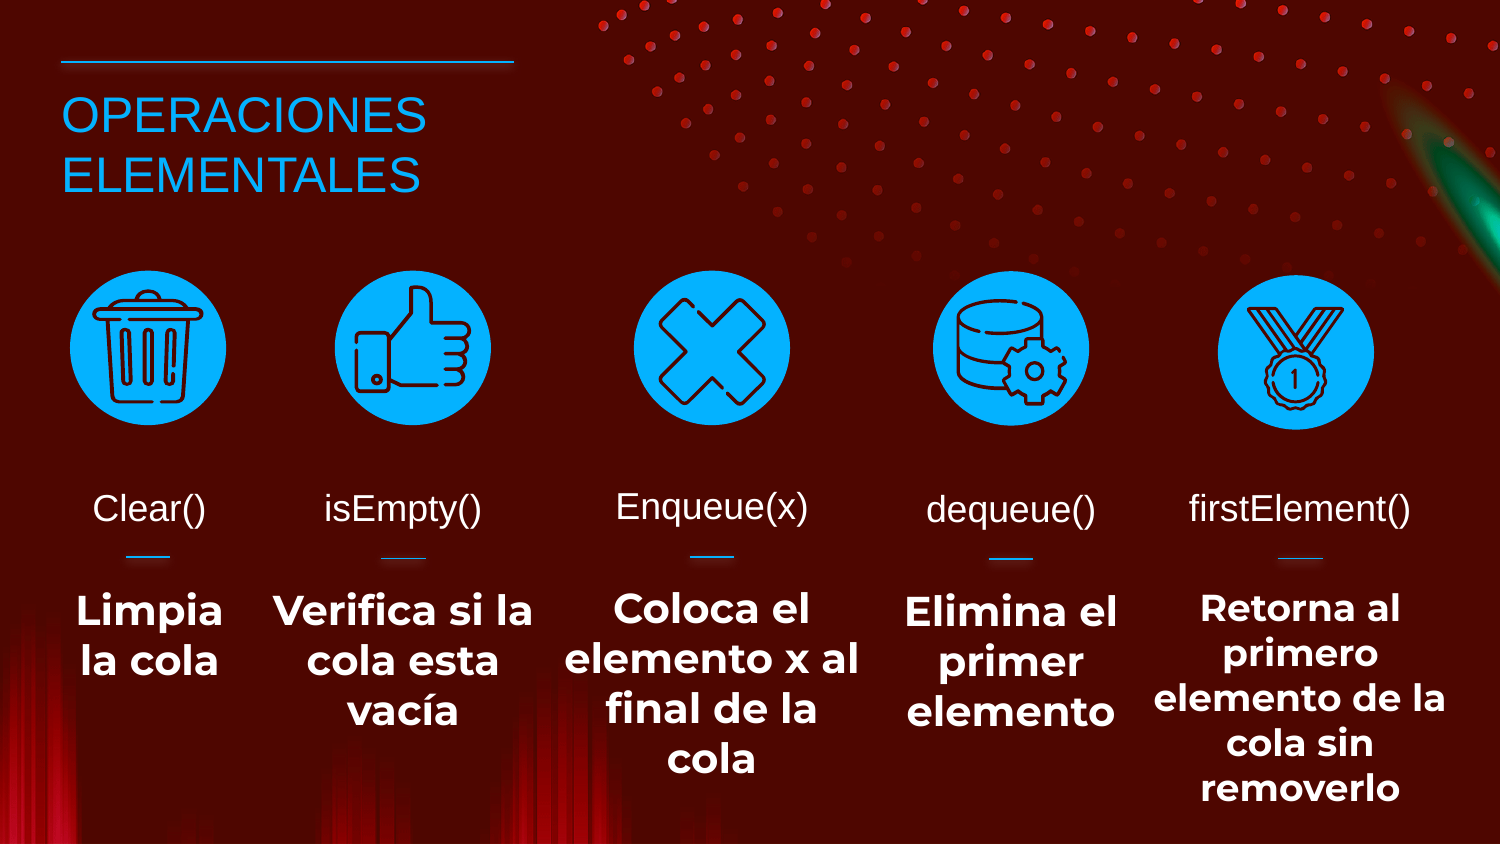

OPERACIONES ELEMENTALES

Enqueue(x)
Clear()
isEmpty()
firstElement()
dequeue()
Coloca el elemento x al final de la cola
Limpia la cola
Verifica si la cola esta vacía
Retorna al primero elemento de la cola sin removerlo
Elimina el primer elemento